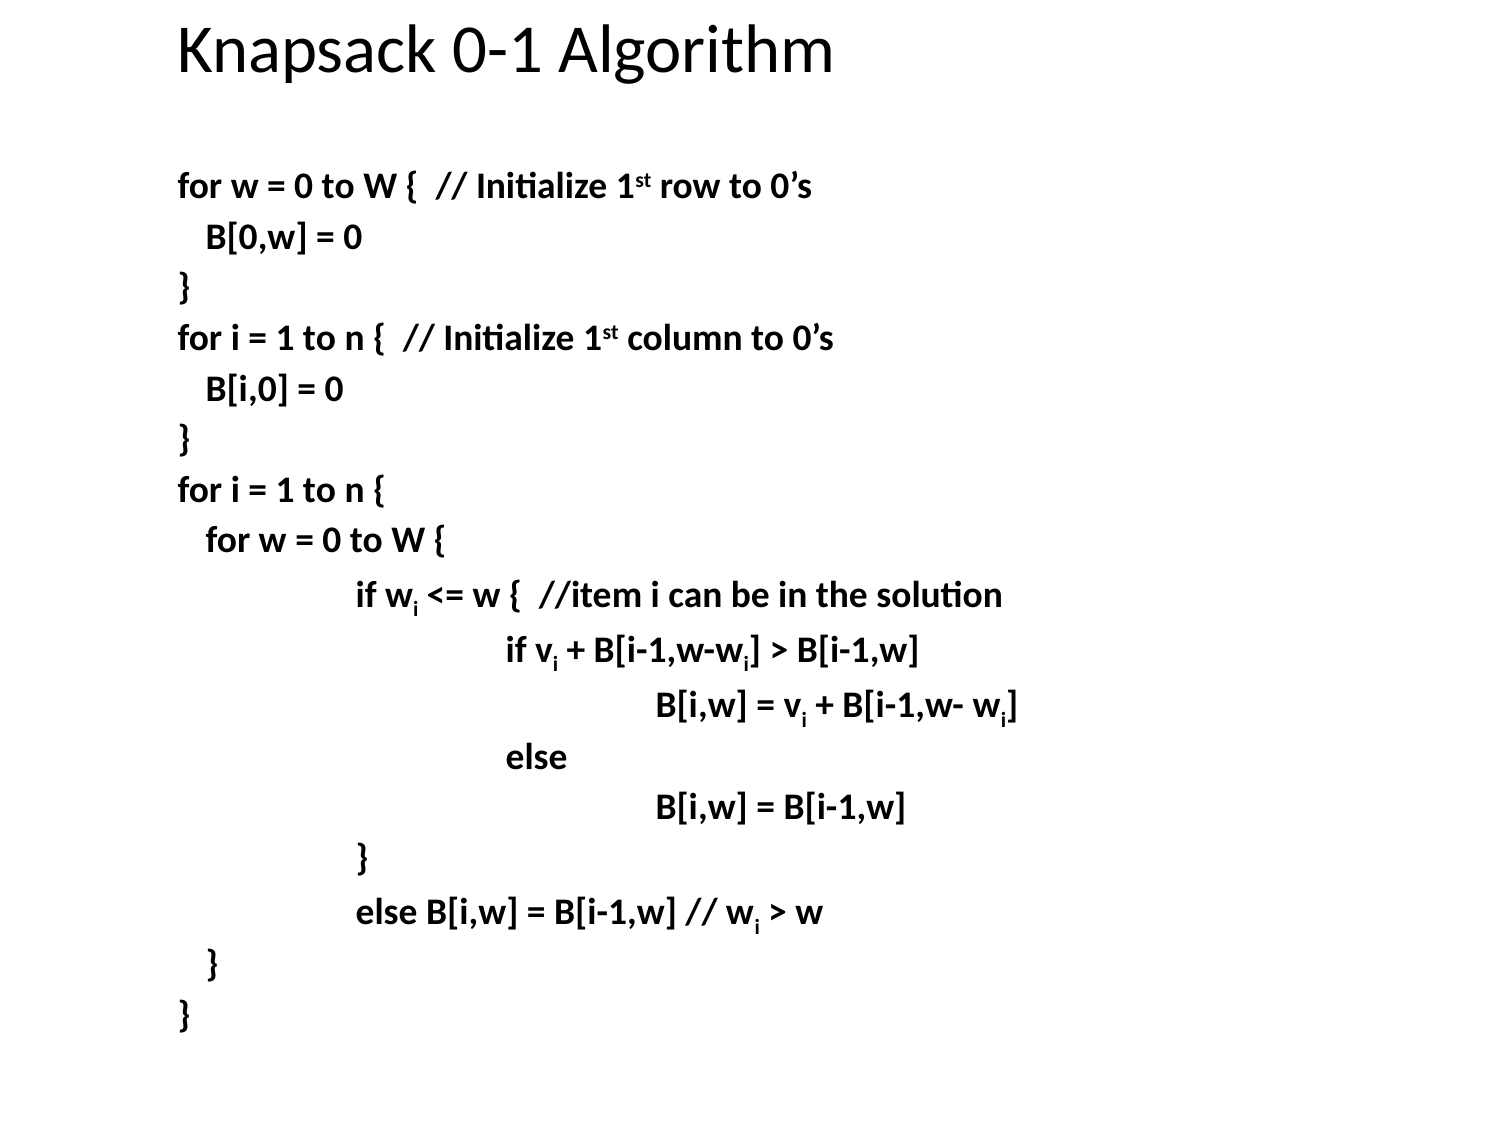

# Knapsack 0-1 Algorithm
for w = 0 to W {  // Initialize 1st row to 0’s
	B[0,w] = 0
}
for i = 1 to n {  // Initialize 1st column to 0’s
	B[i,0] = 0
}
for i = 1 to n {
	for w = 0 to W {
		if wi <= w {  //item i can be in the solution
			if vi + B[i-1,w-wi] > B[i-1,w]
				B[i,w] = vi + B[i-1,w- wi]
			else
				B[i,w] = B[i-1,w]
		}
		else B[i,w] = B[i-1,w] // wi > w
	}
}